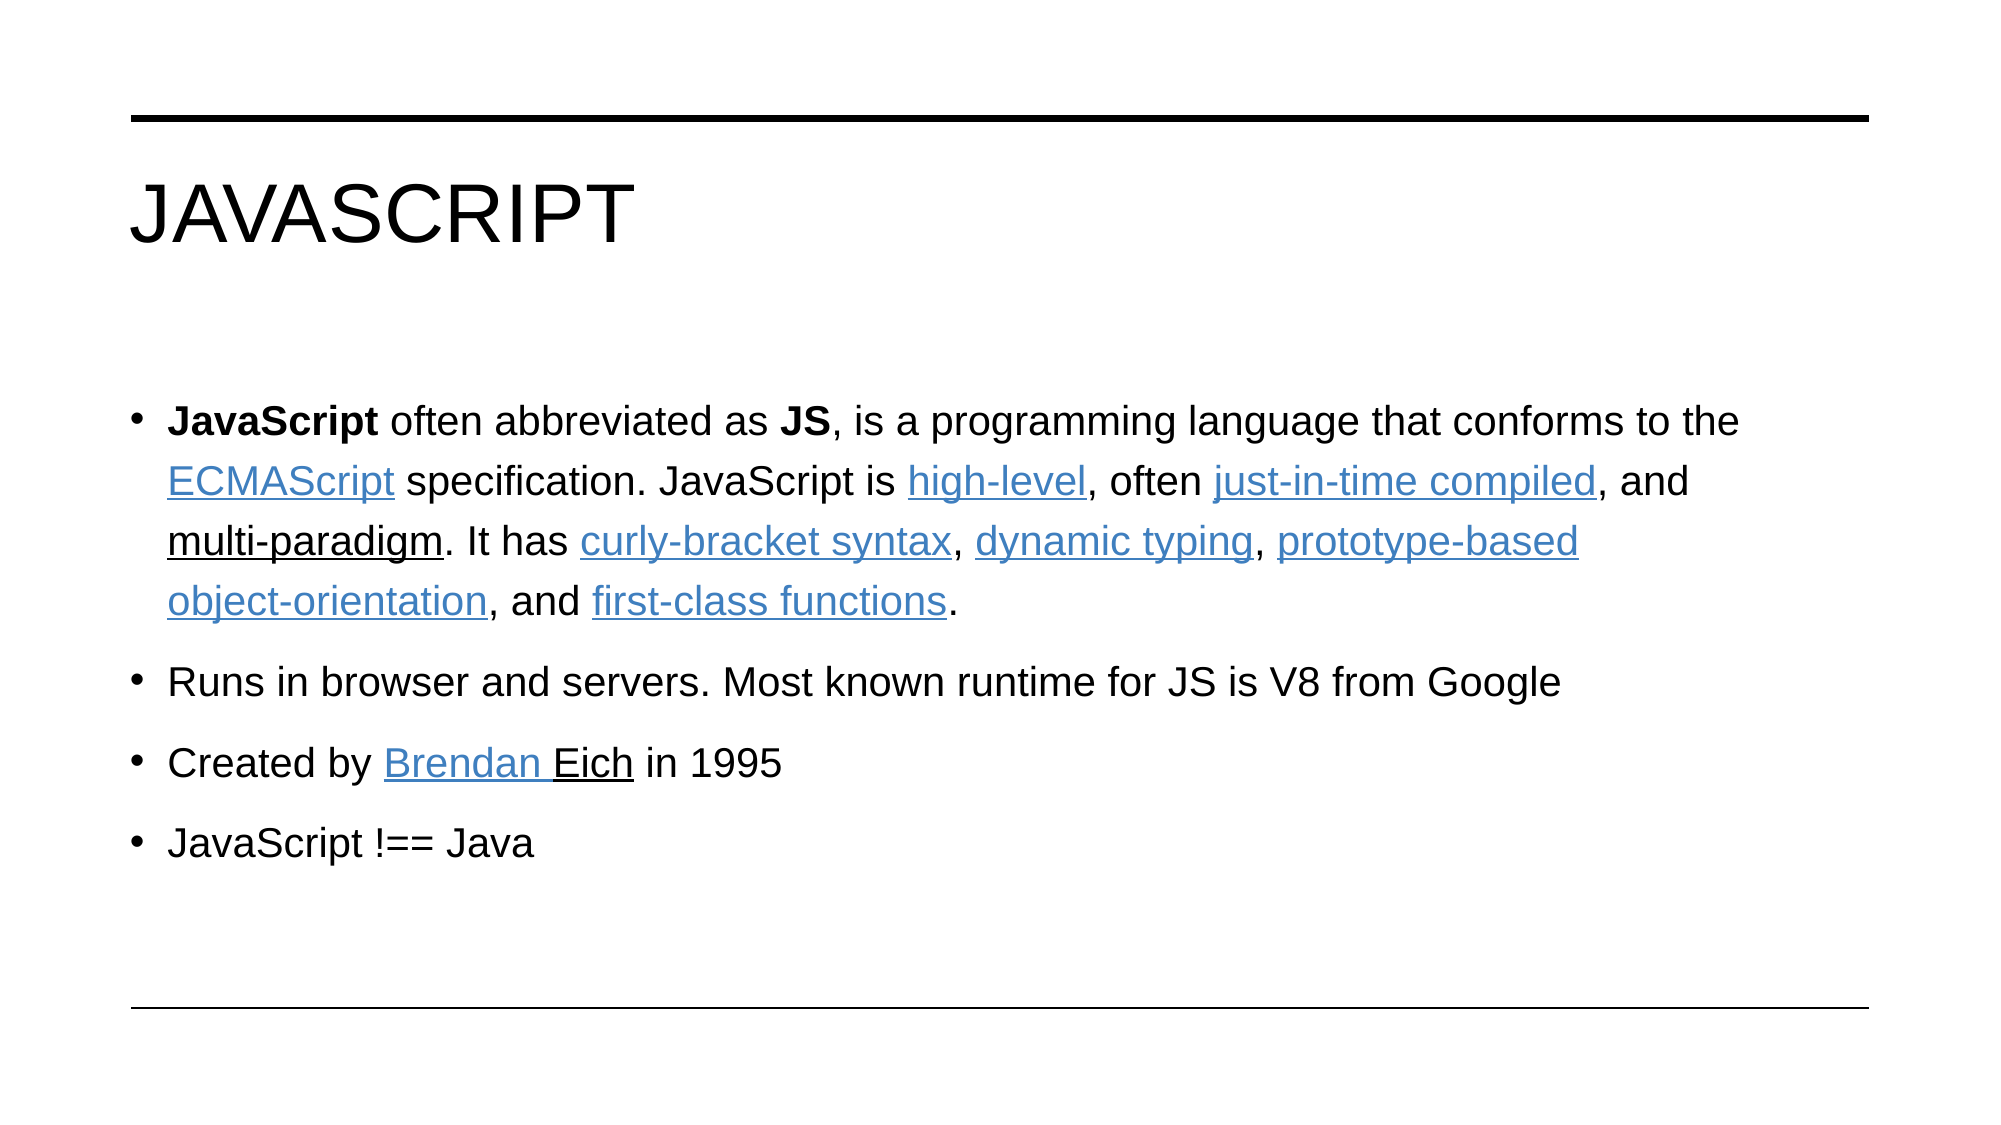

# JAvascript
JavaScript often abbreviated as JS, is a programming language that conforms to the ECMAScript specification. JavaScript is high-level, often just-in-time compiled, and multi-paradigm. It has curly-bracket syntax, dynamic typing, prototype-based object-orientation, and first-class functions.
Runs in browser and servers. Most known runtime for JS is V8 from Google
Created by Brendan Eich in 1995
JavaScript !== Java